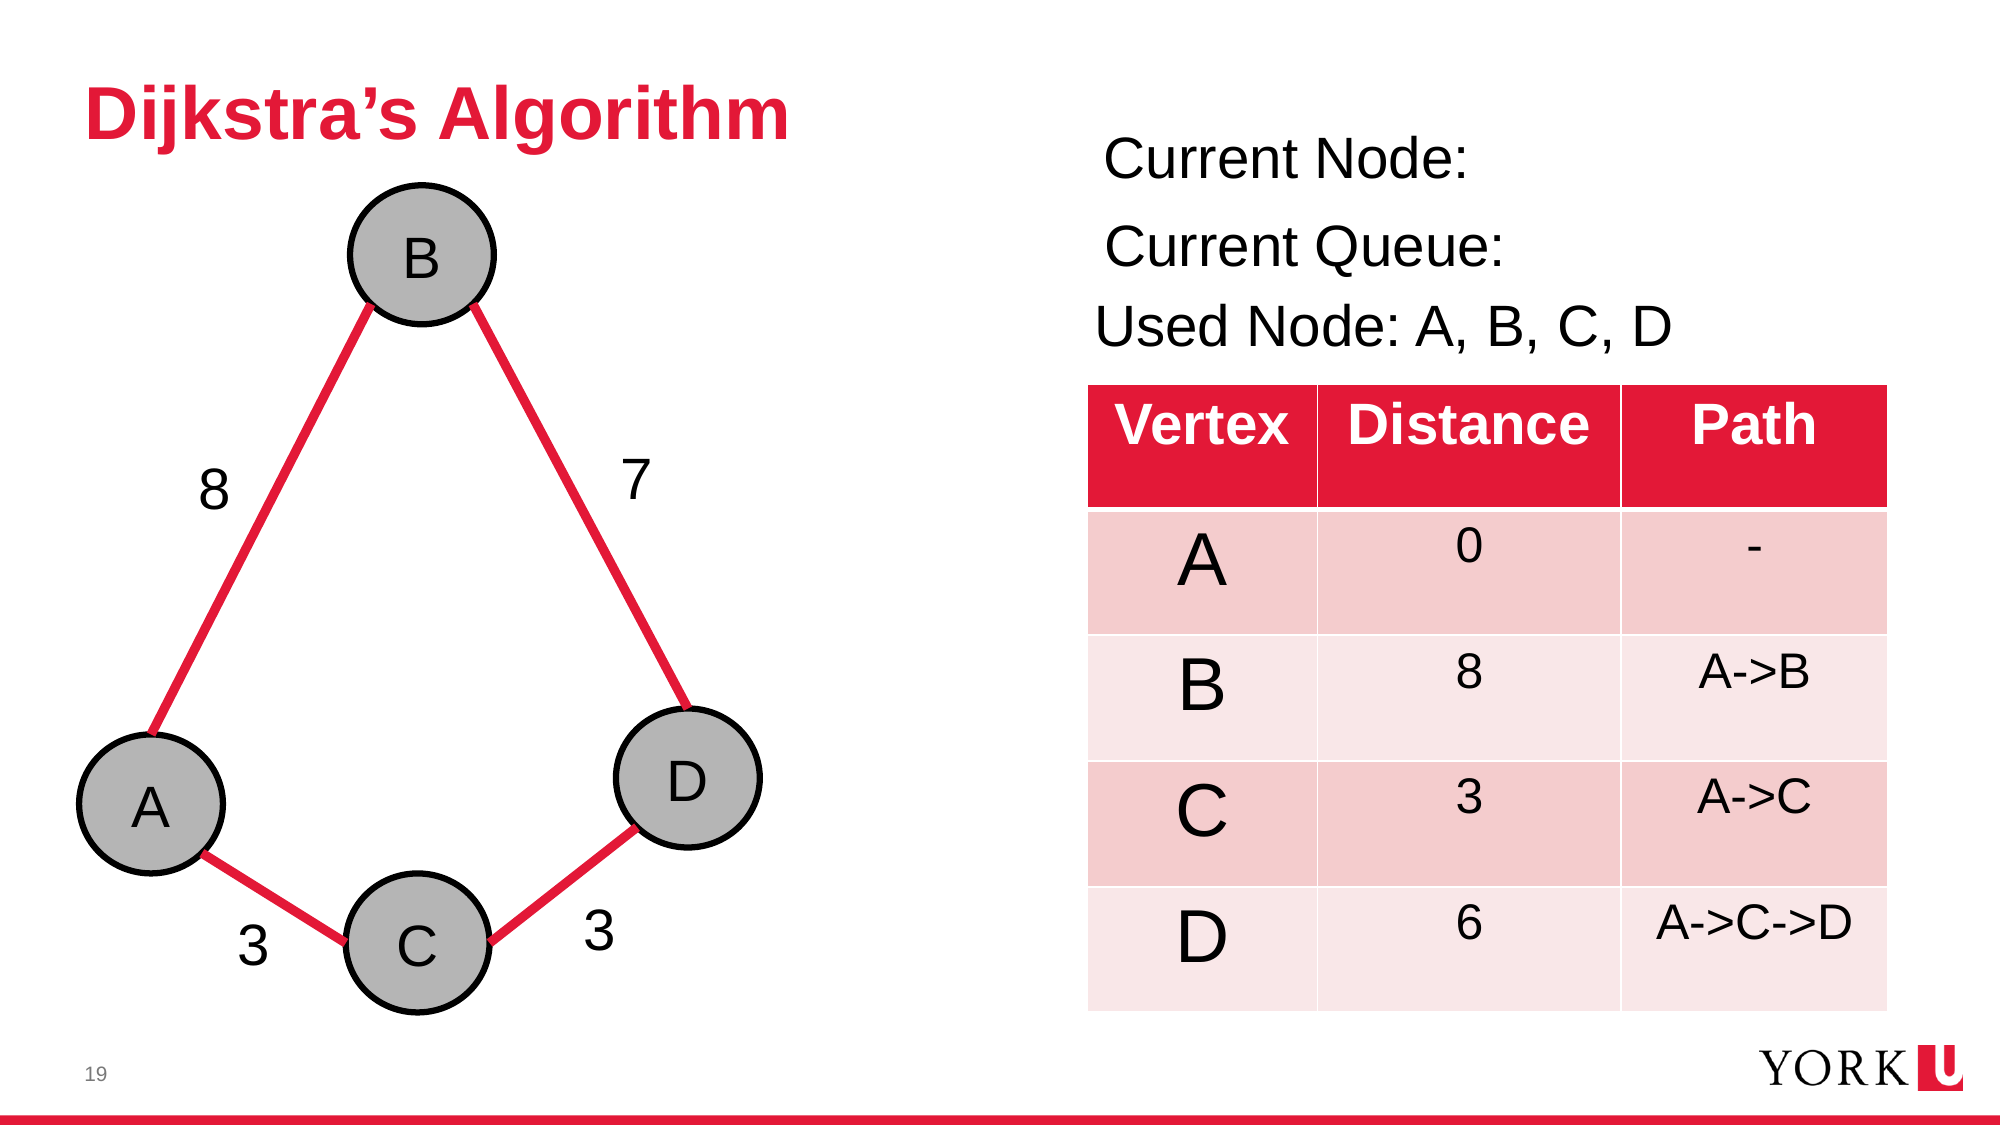

# Dijkstra’s Algorithm
Current Node:
B
Current Queue:
Used Node: A, B, C, D
| Vertex | Distance | Path |
| --- | --- | --- |
| A | 0 | - |
| B | 8 | A->B |
| C | 3 | A->C |
| D | 6 | A->C->D |
7
8
D
A
C
3
3
19